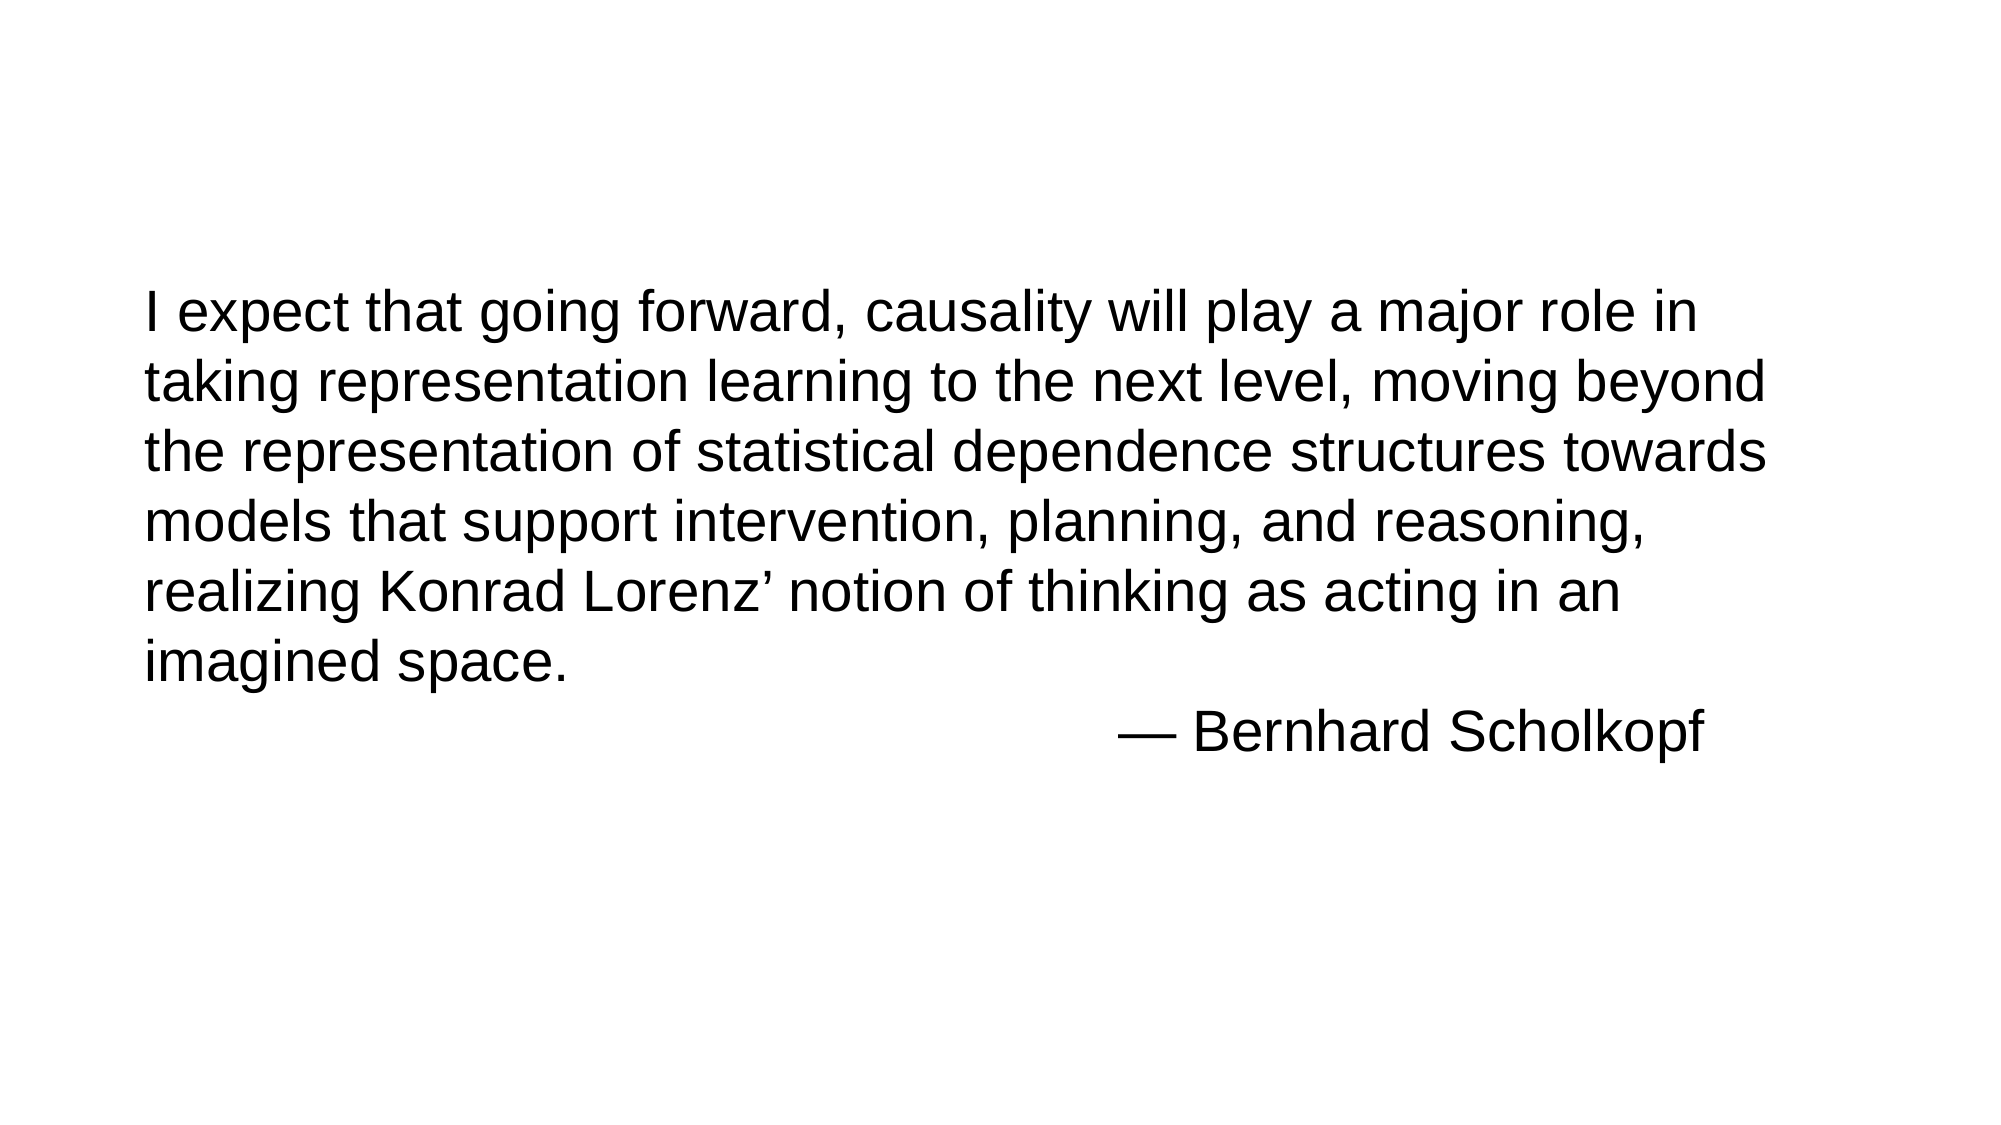

# I expect that going forward, causality will play a major role in taking representation learning to the next level, moving beyond the representation of statistical dependence structures towards models that support intervention, planning, and reasoning, realizing Konrad Lorenz’ notion of thinking as acting in an imagined space.                                                               — Bernhard Scholkopf